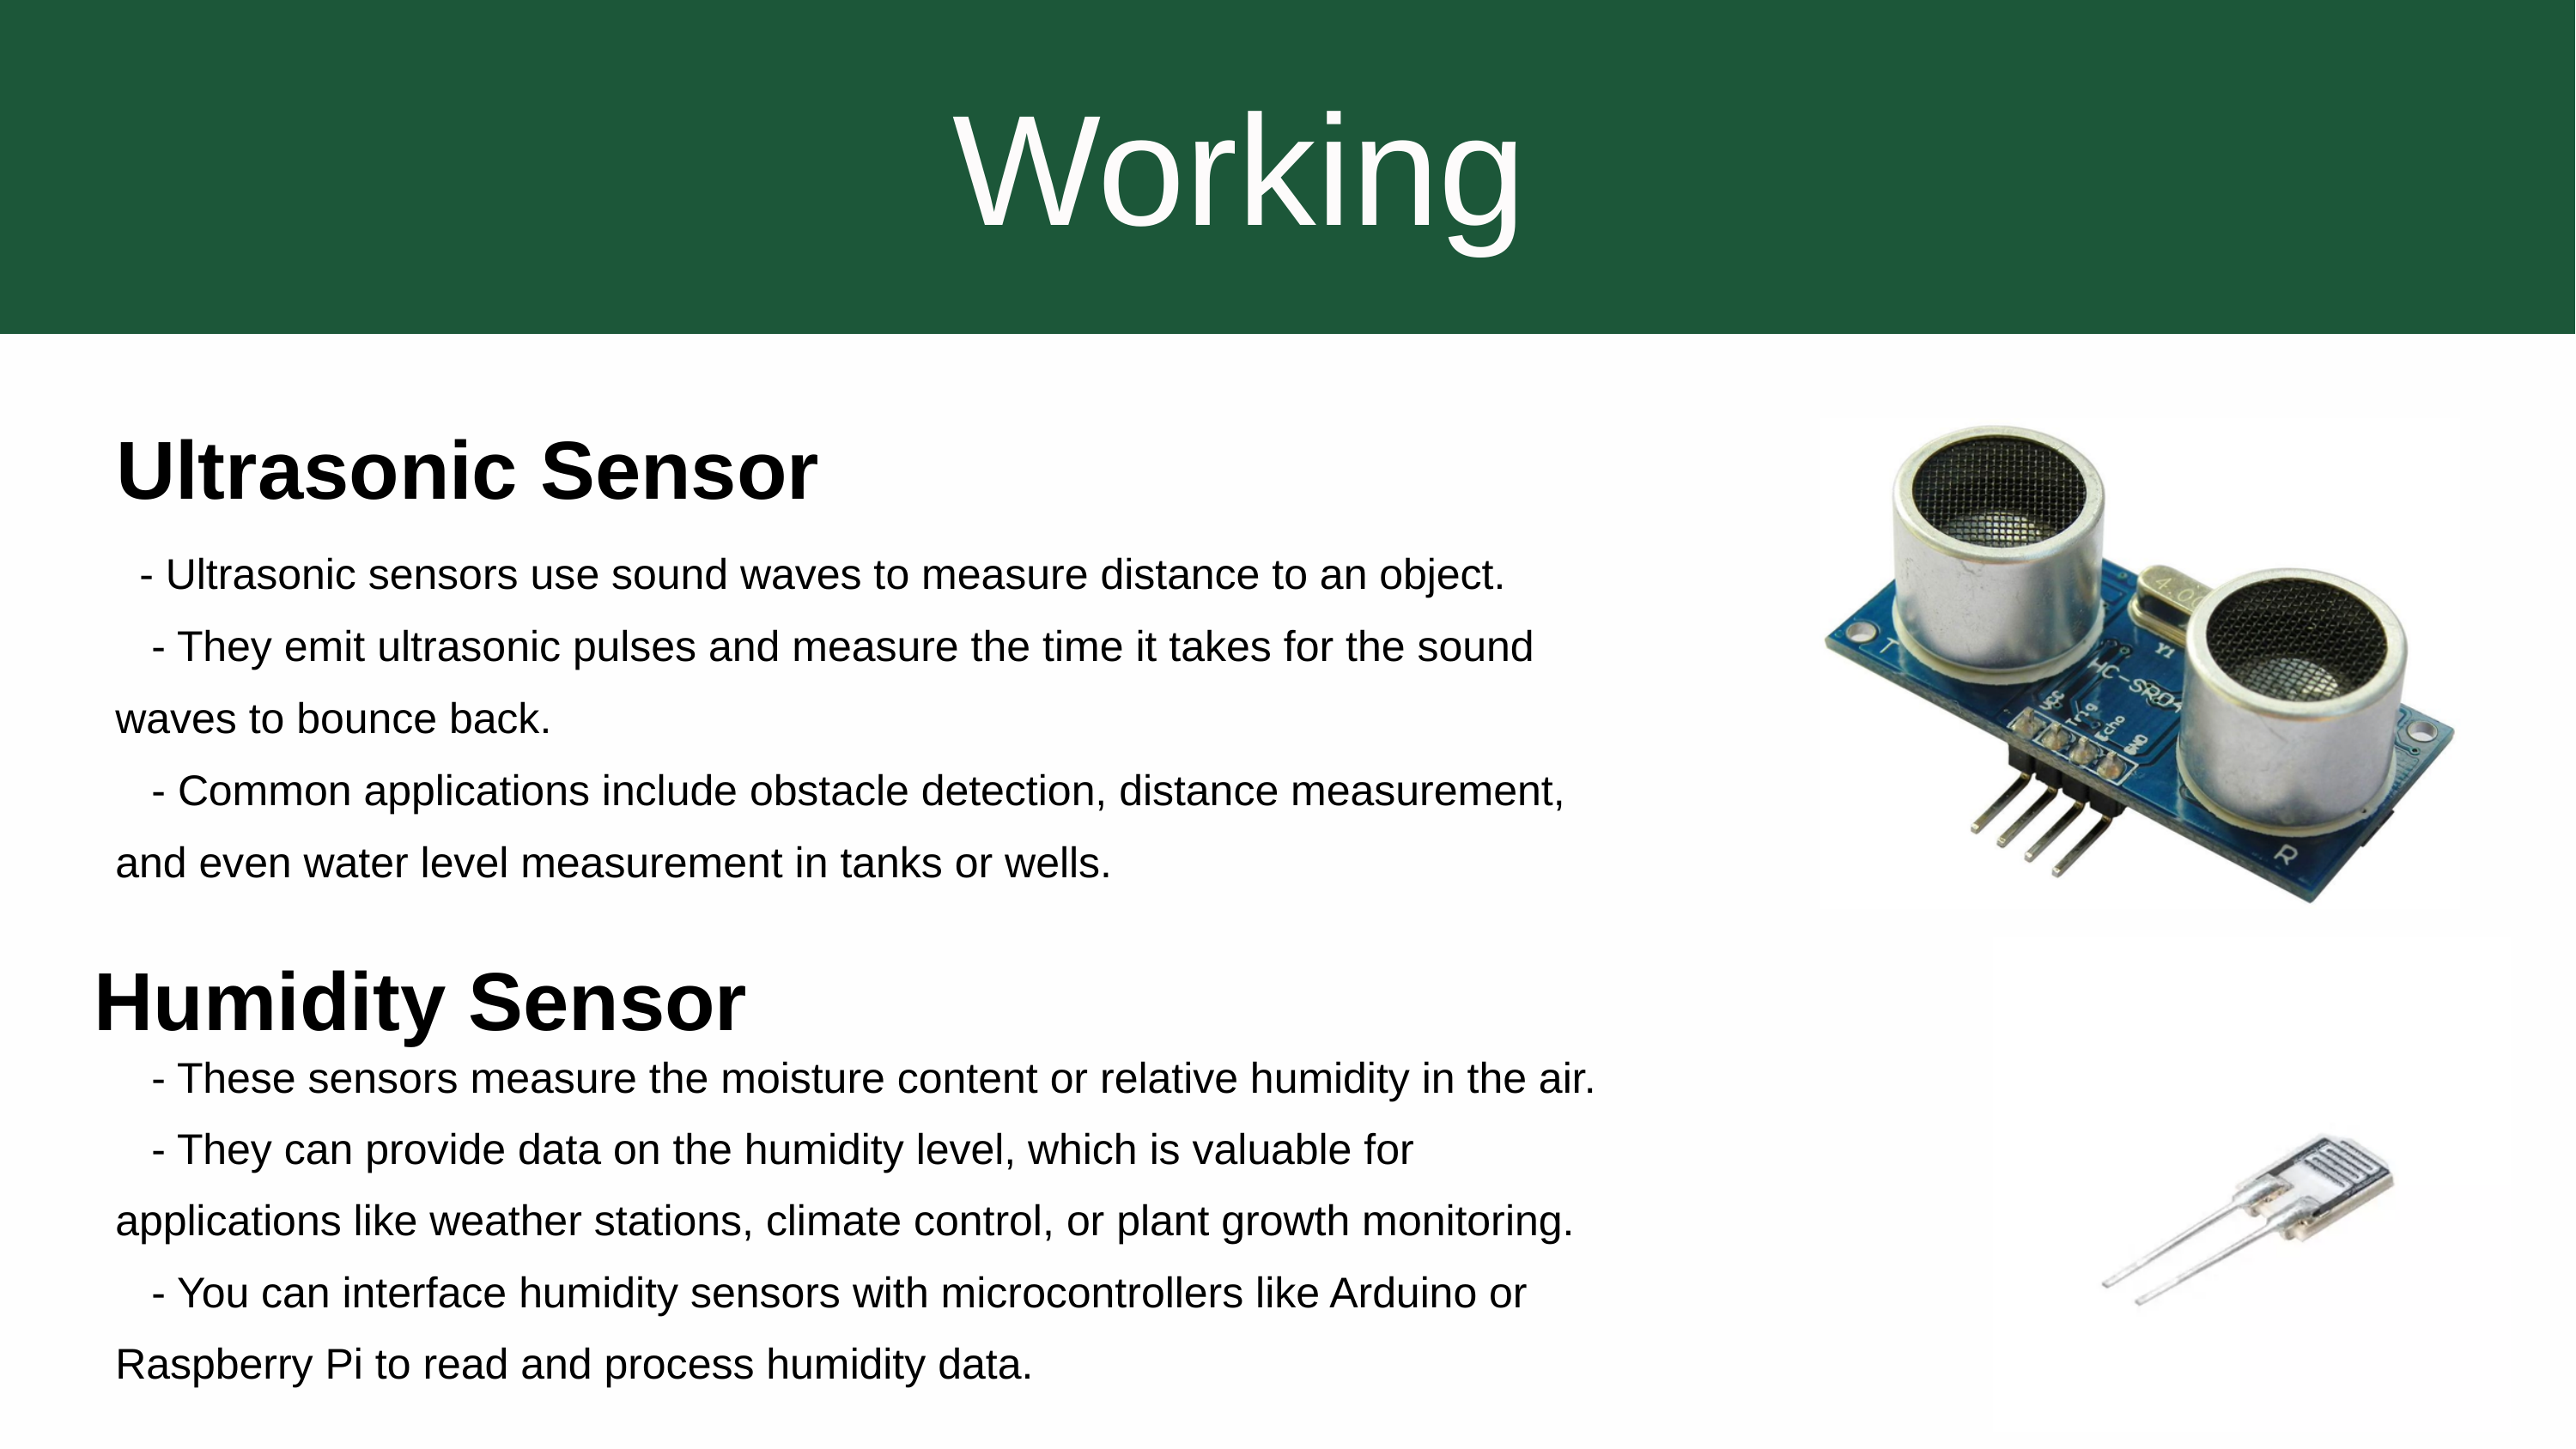

Working
Ultrasonic Sensor

  - Ultrasonic sensors use sound waves to measure distance to an object.
   - They emit ultrasonic pulses and measure the time it takes for the sound waves to bounce back.
   - Common applications include obstacle detection, distance measurement, and even water level measurement in tanks or wells.

Humidity Sensor

   - These sensors measure the moisture content or relative humidity in the air.
   - They can provide data on the humidity level, which is valuable for applications like weather stations, climate control, or plant growth monitoring.
   - You can interface humidity sensors with microcontrollers like Arduino or Raspberry Pi to read and process humidity data.